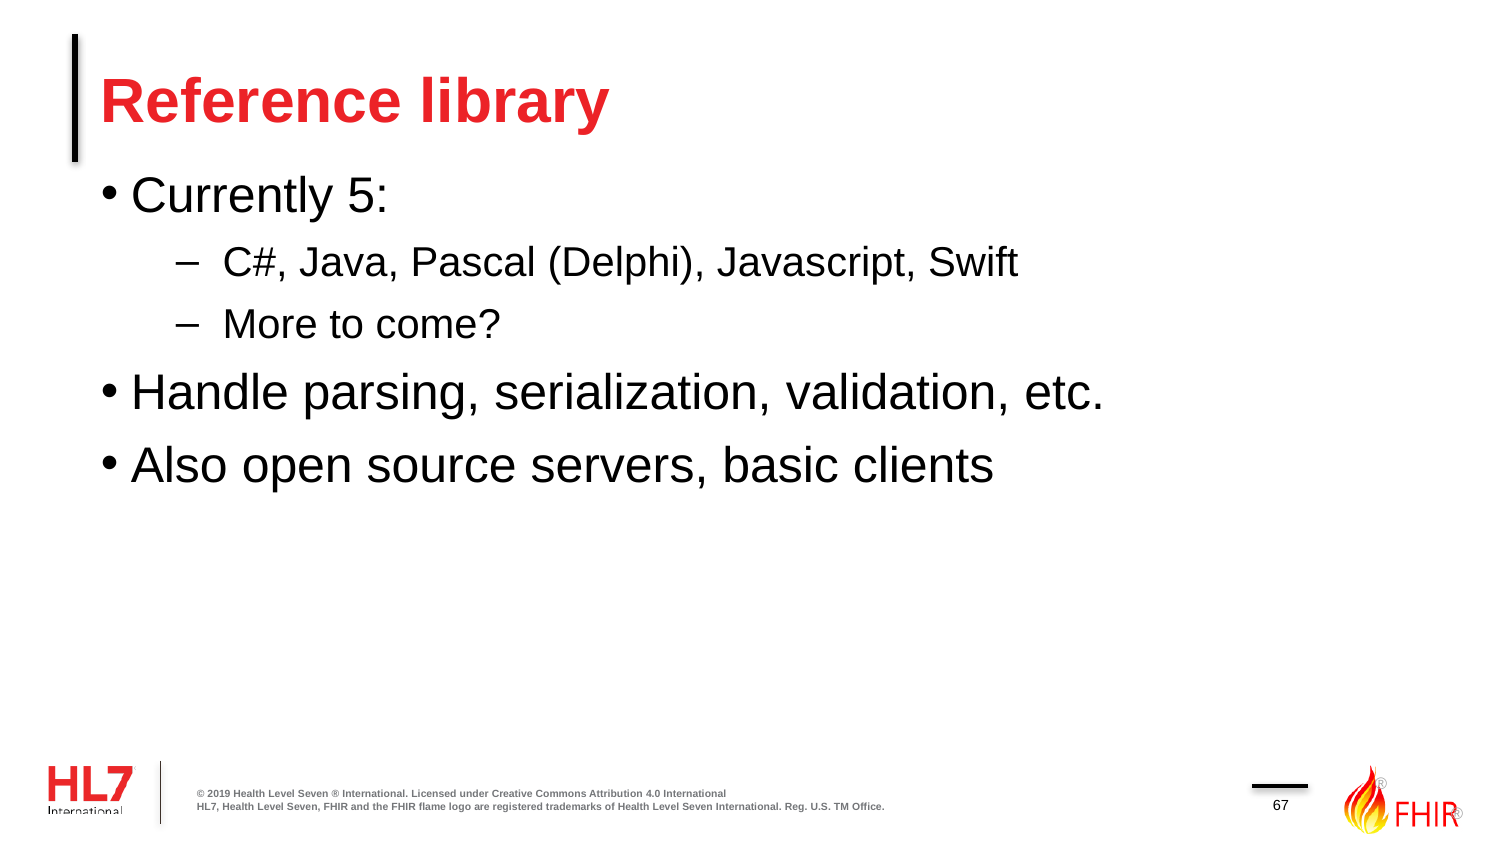

# Reference library
Currently 5:
C#, Java, Pascal (Delphi), Javascript, Swift
More to come?
Handle parsing, serialization, validation, etc.
Also open source servers, basic clients
© 2019 Health Level Seven ® International. Licensed under Creative Commons Attribution 4.0 International
HL7, Health Level Seven, FHIR and the FHIR flame logo are registered trademarks of Health Level Seven International. Reg. U.S. TM Office.
67